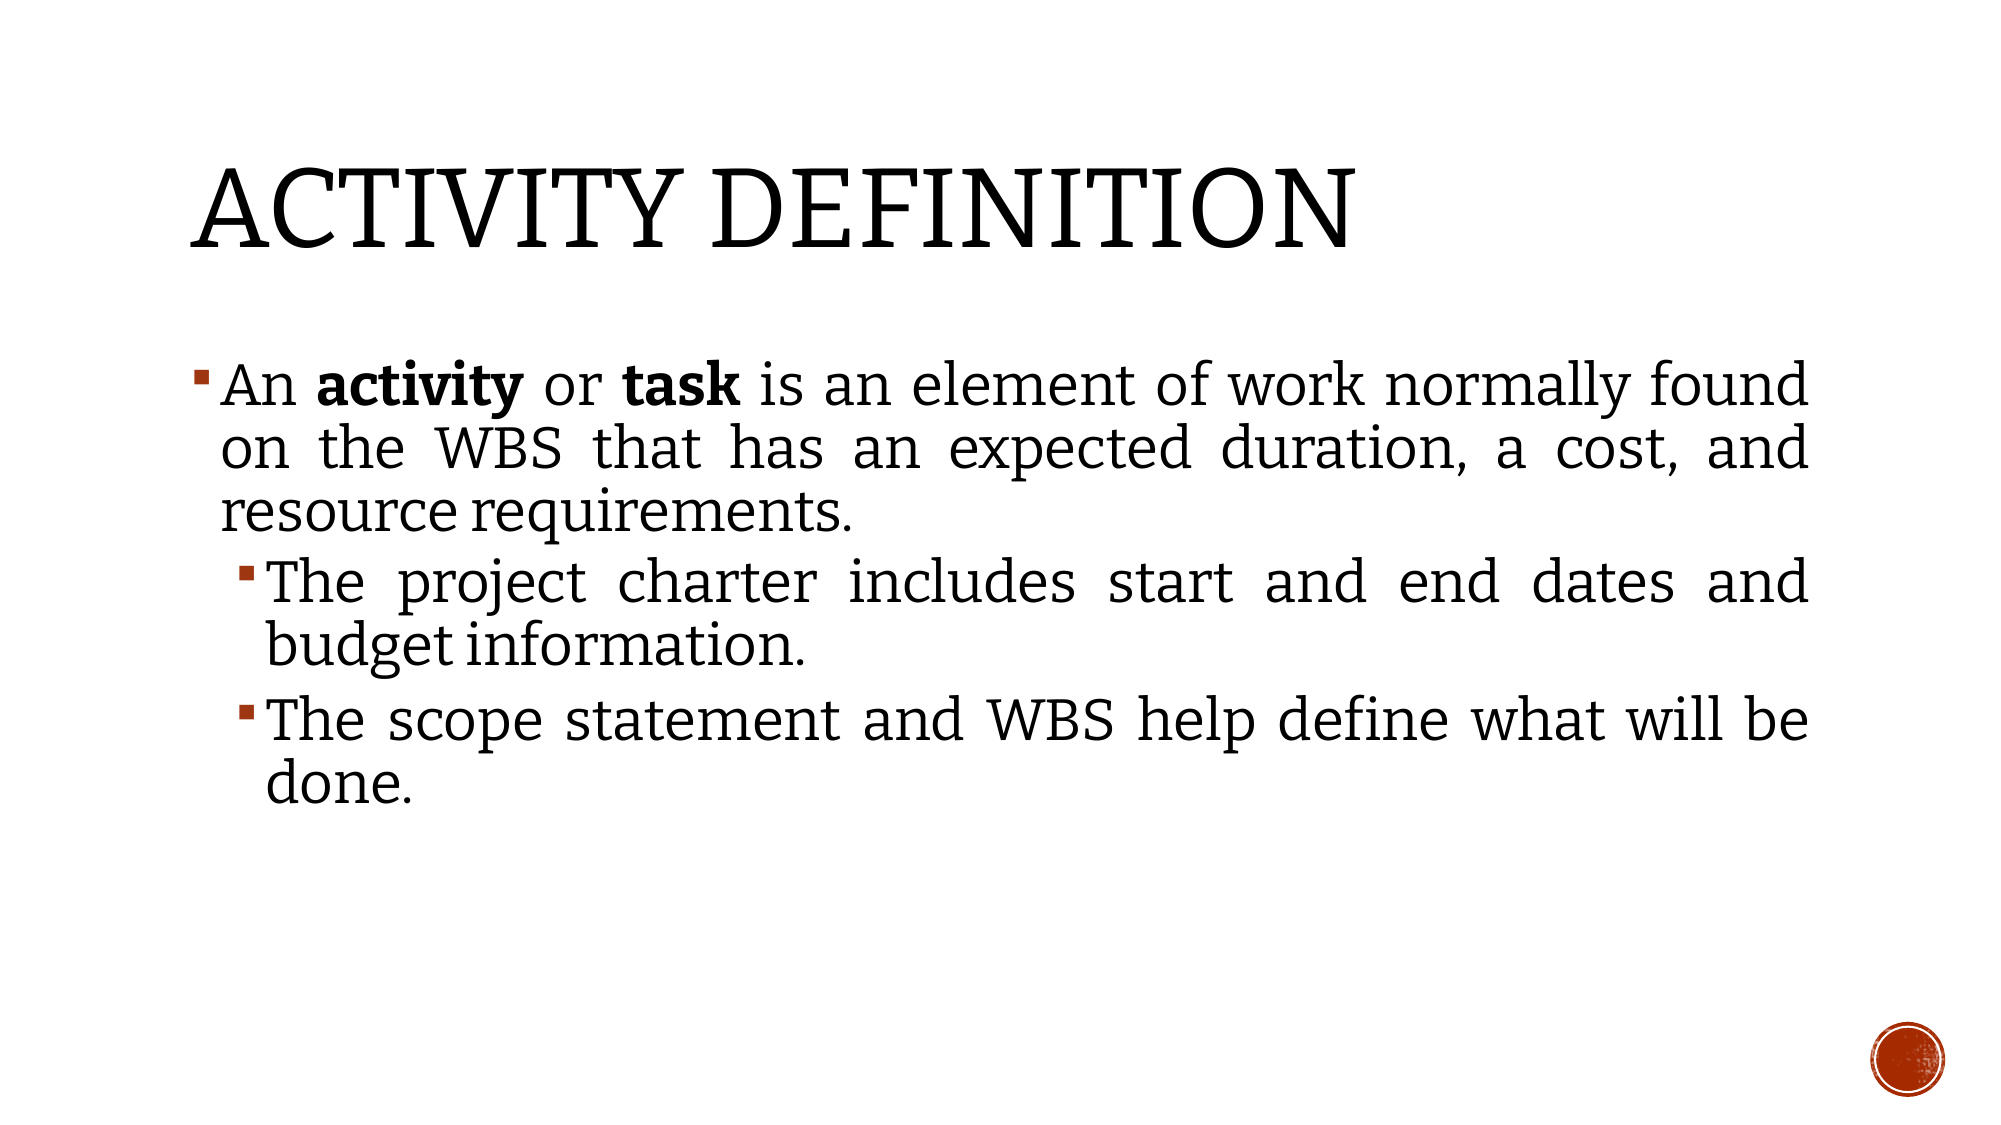

# Activity Definition
An activity or task is an element of work normally found on the WBS that has an expected duration, a cost, and resource requirements.
The project charter includes start and end dates and budget information.
The scope statement and WBS help define what will be done.